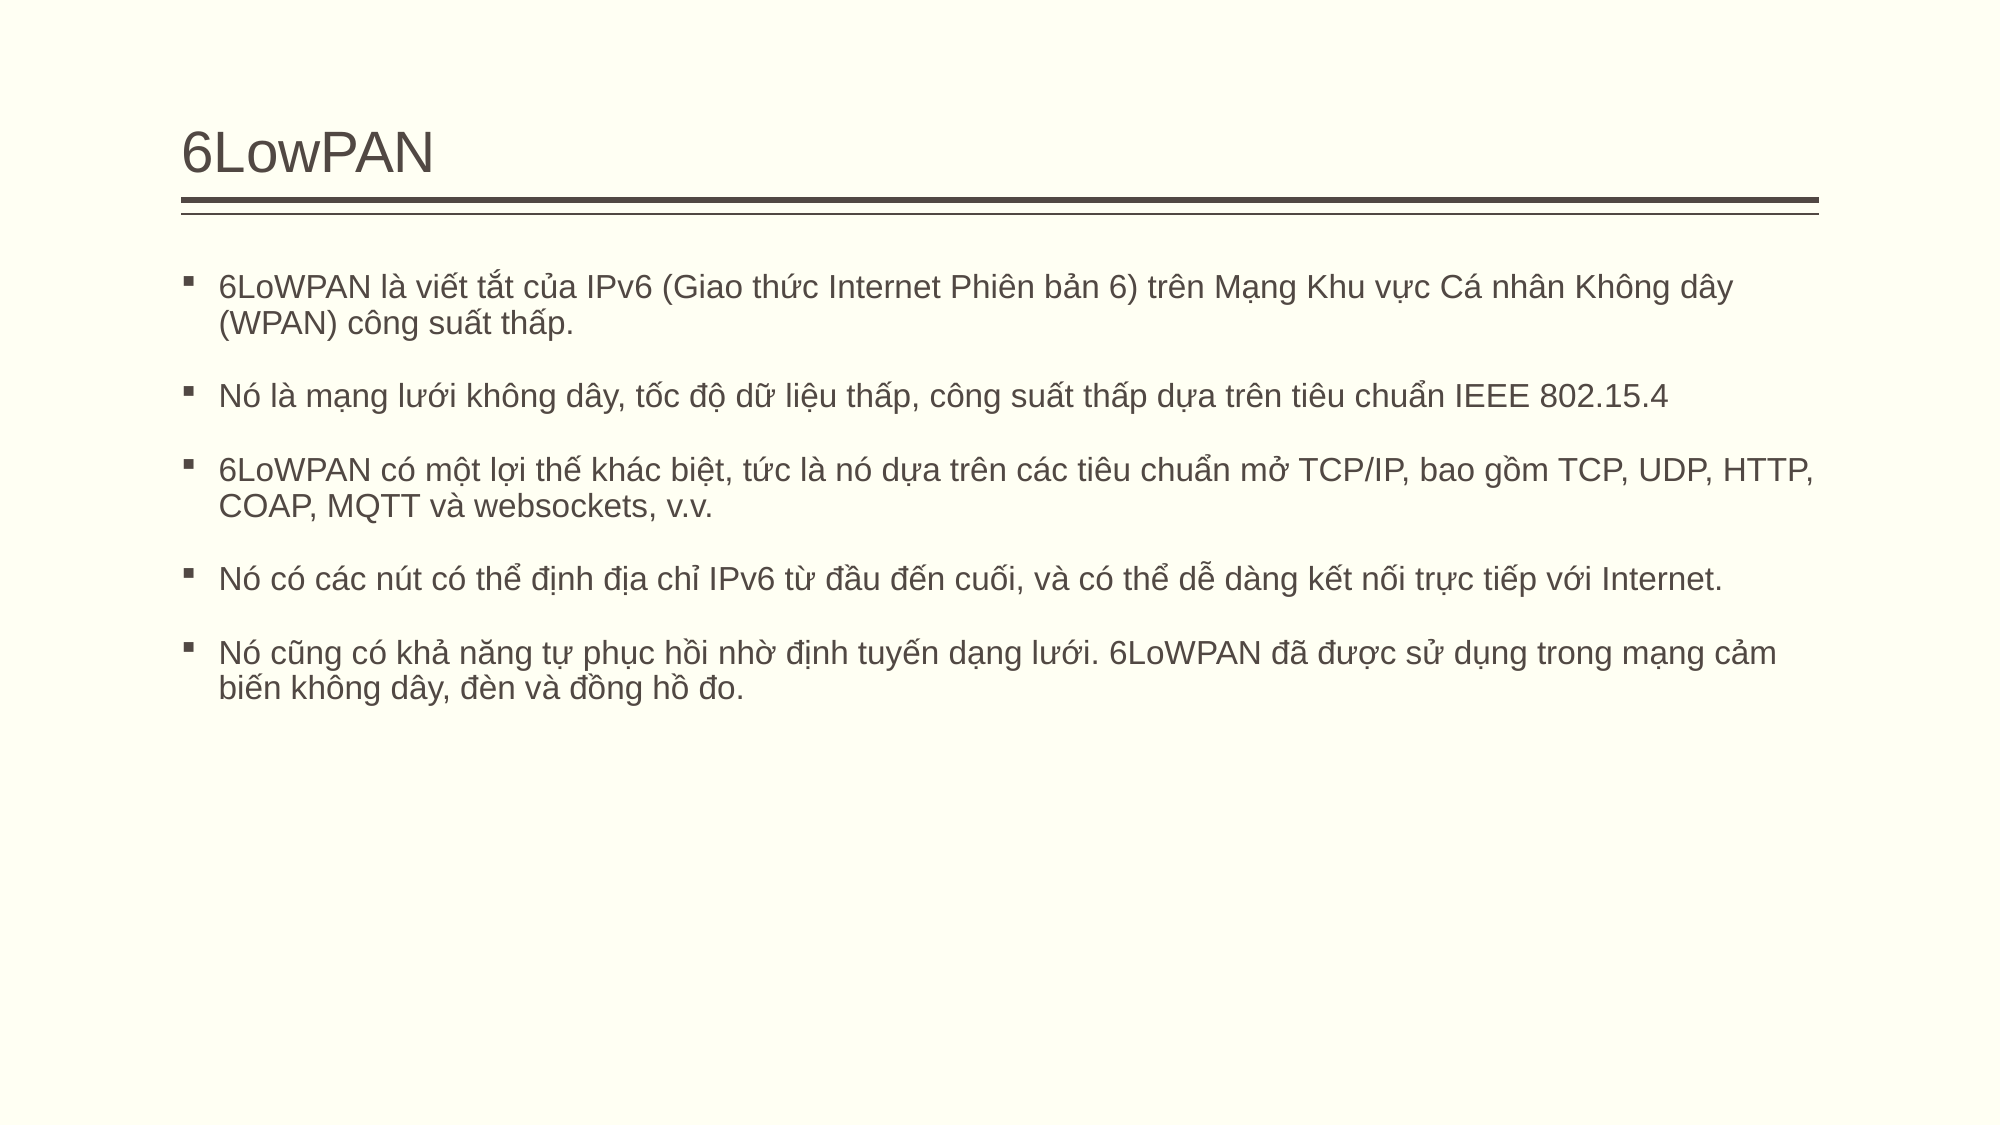

# 6LowPAN
6LoWPAN là viết tắt của IPv6 (Giao thức Internet Phiên bản 6) trên Mạng Khu vực Cá nhân Không dây (WPAN) công suất thấp.
Nó là mạng lưới không dây, tốc độ dữ liệu thấp, công suất thấp dựa trên tiêu chuẩn IEEE 802.15.4
6LoWPAN có một lợi thế khác biệt, tức là nó dựa trên các tiêu chuẩn mở TCP/IP, bao gồm TCP, UDP, HTTP, COAP, MQTT và websockets, v.v.
Nó có các nút có thể định địa chỉ IPv6 từ đầu đến cuối, và có thể dễ dàng kết nối trực tiếp với Internet.
Nó cũng có khả năng tự phục hồi nhờ định tuyến dạng lưới. 6LoWPAN đã được sử dụng trong mạng cảm biến không dây, đèn và đồng hồ đo.